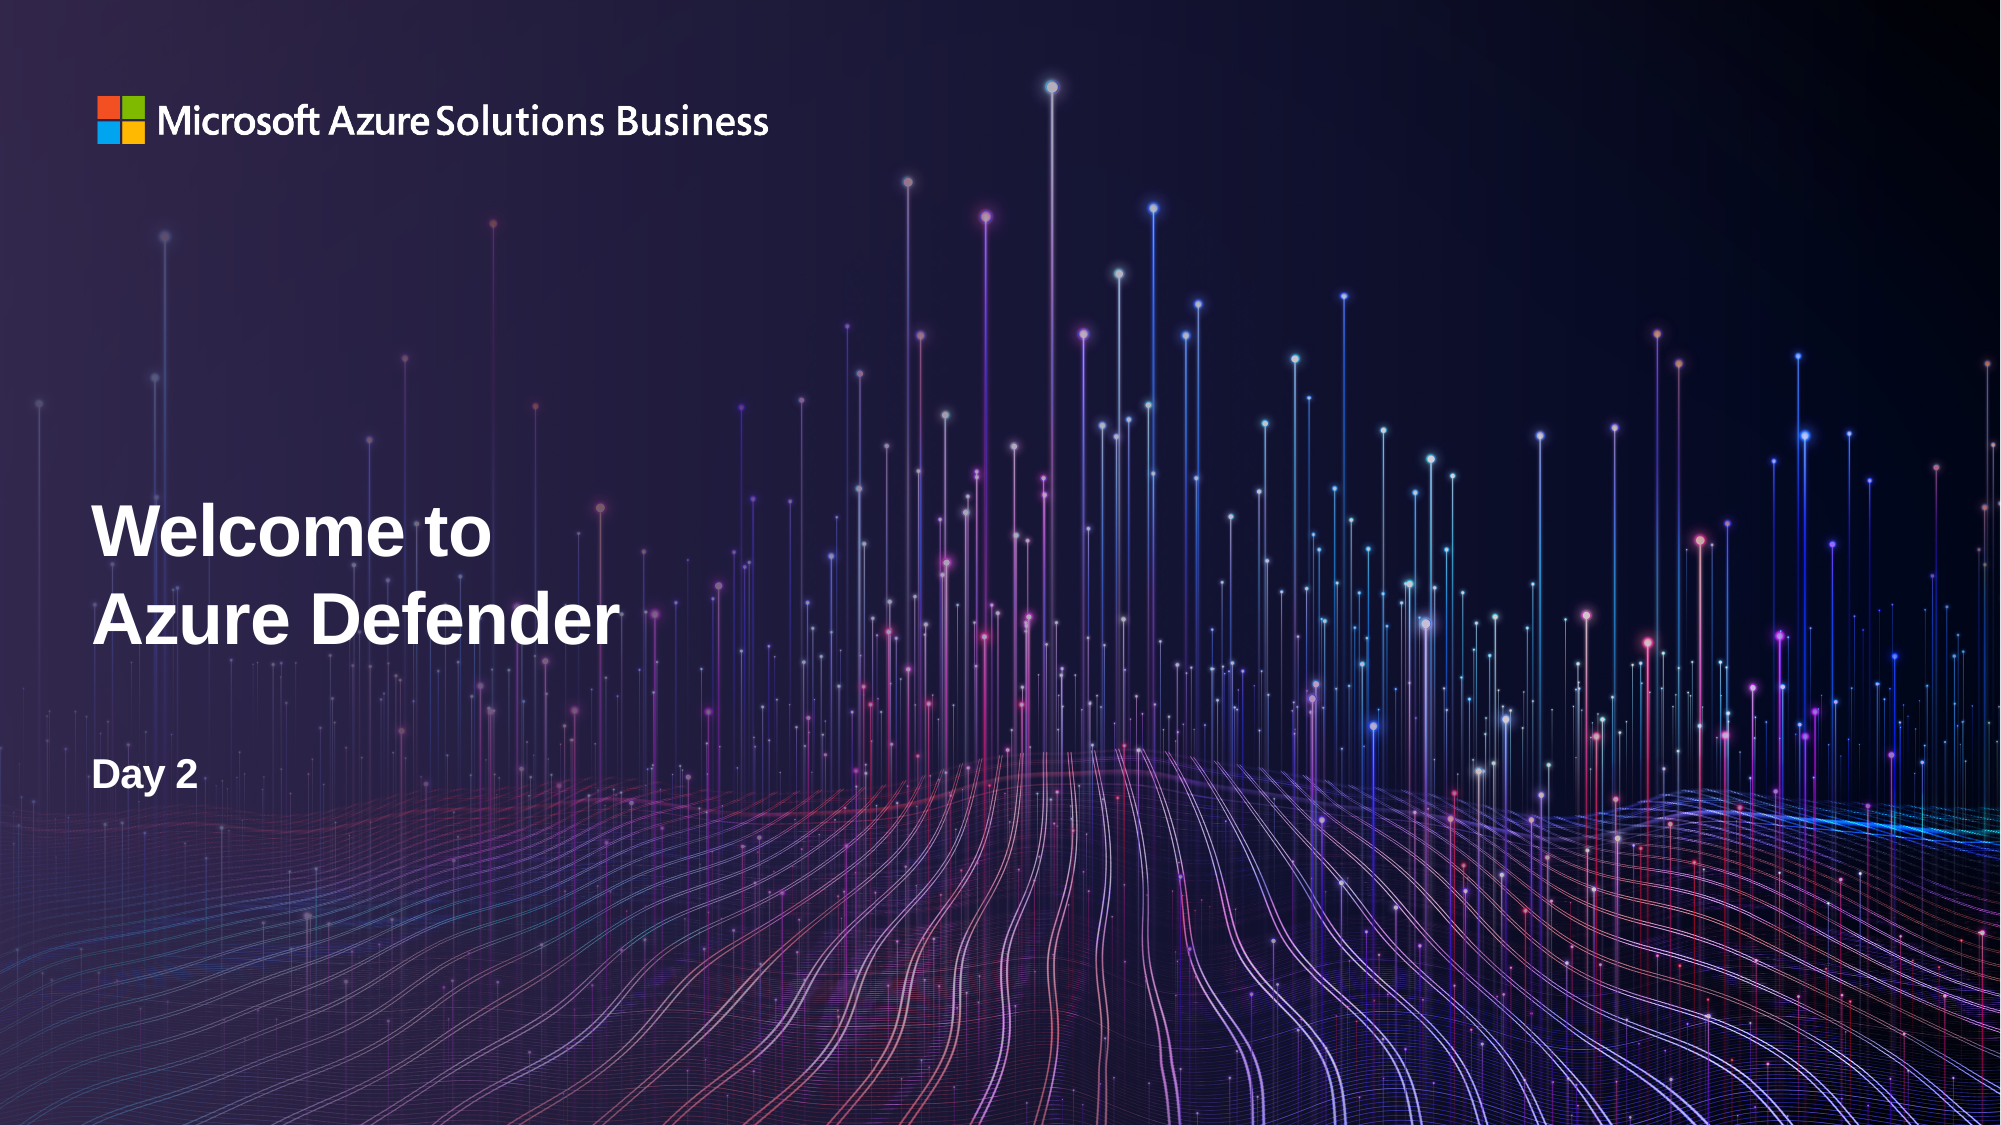

# Welcome to Azure Defender Day 2